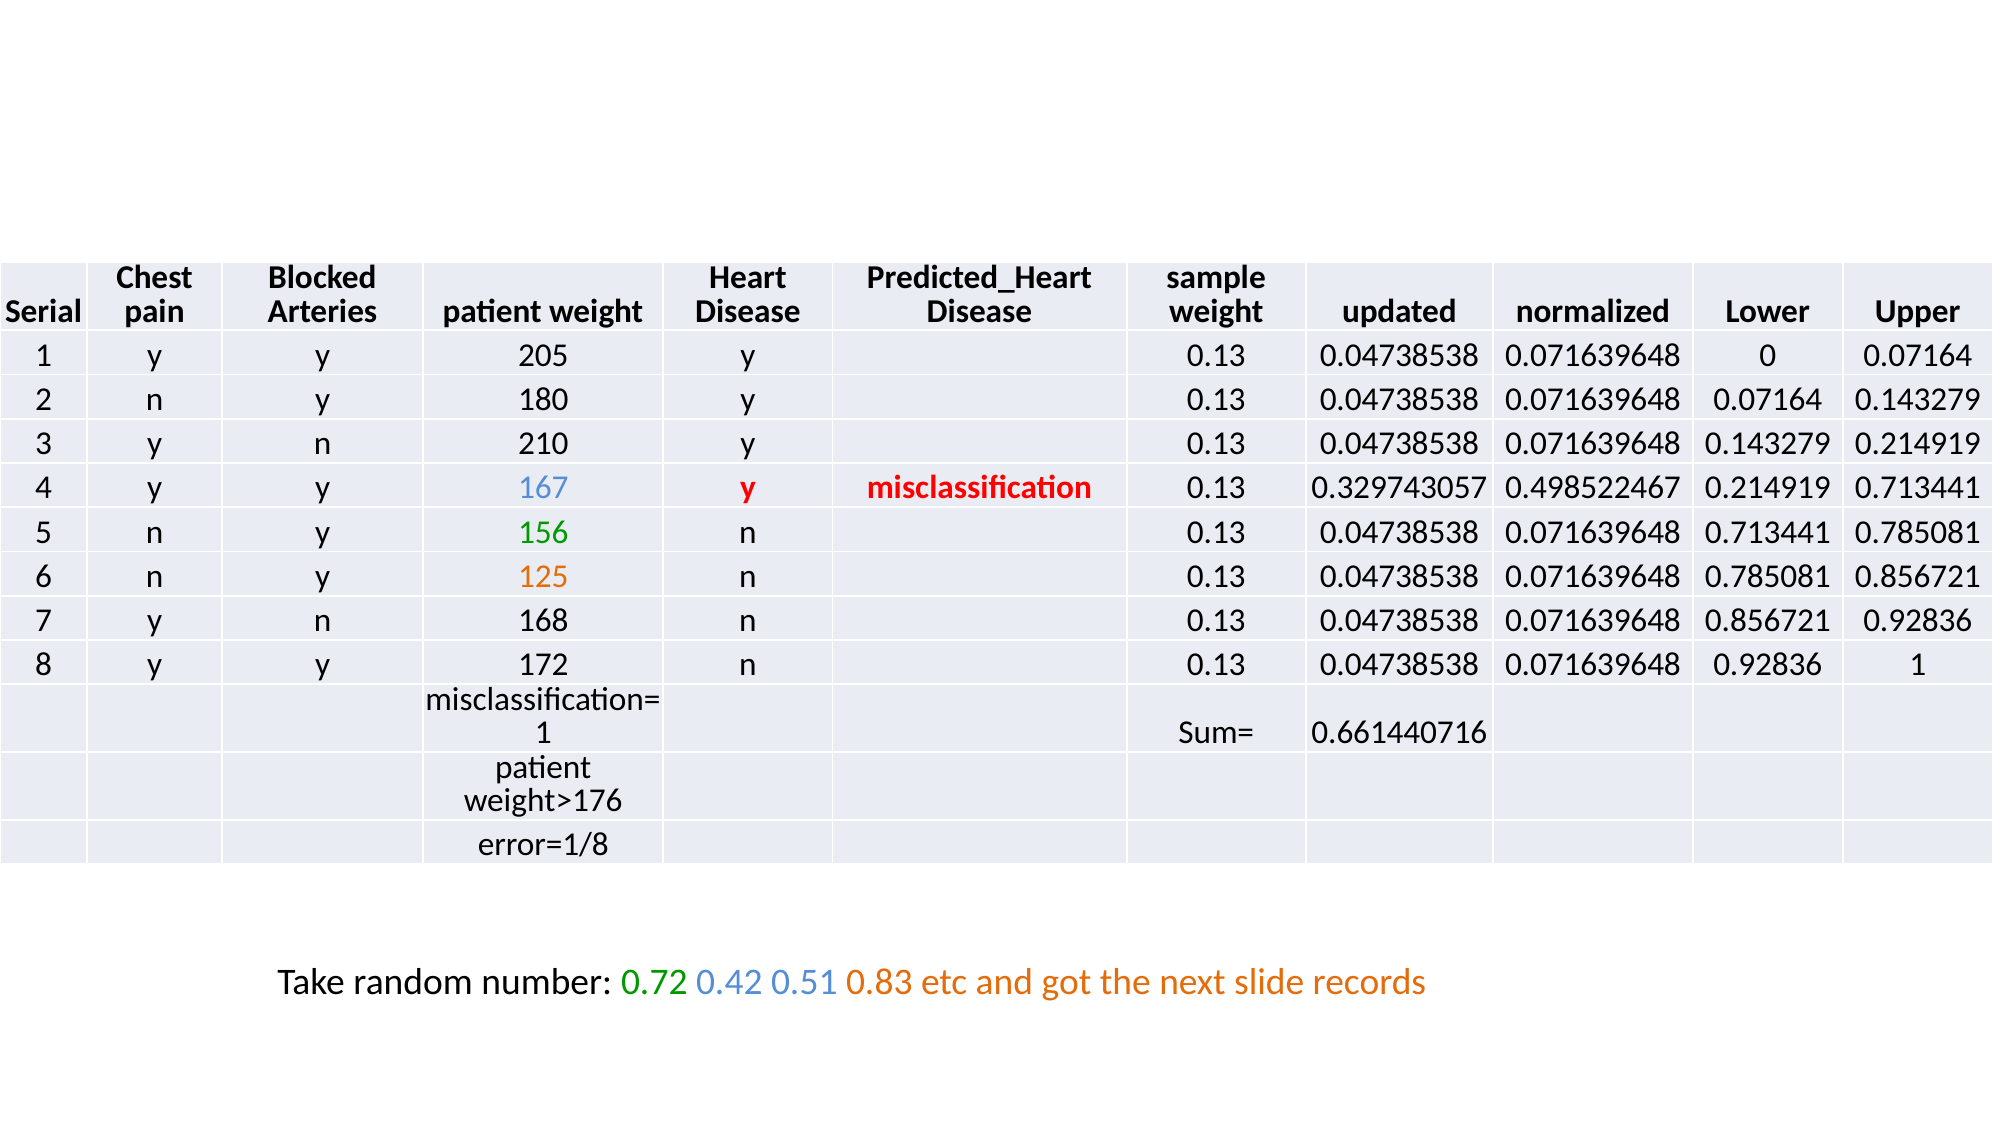

| Serial | Chest pain | Blocked Arteries | patient weight | Heart Disease | Predicted\_Heart Disease | sample weight | updated | normalized | Lower | Upper |
| --- | --- | --- | --- | --- | --- | --- | --- | --- | --- | --- |
| 1 | y | y | 205 | y |  | 0.13 | 0.04738538 | 0.071639648 | 0 | 0.07164 |
| 2 | n | y | 180 | y |  | 0.13 | 0.04738538 | 0.071639648 | 0.07164 | 0.143279 |
| 3 | y | n | 210 | y |  | 0.13 | 0.04738538 | 0.071639648 | 0.143279 | 0.214919 |
| 4 | y | y | 167 | y | misclassification | 0.13 | 0.329743057 | 0.498522467 | 0.214919 | 0.713441 |
| 5 | n | y | 156 | n |  | 0.13 | 0.04738538 | 0.071639648 | 0.713441 | 0.785081 |
| 6 | n | y | 125 | n |  | 0.13 | 0.04738538 | 0.071639648 | 0.785081 | 0.856721 |
| 7 | y | n | 168 | n |  | 0.13 | 0.04738538 | 0.071639648 | 0.856721 | 0.92836 |
| 8 | y | y | 172 | n |  | 0.13 | 0.04738538 | 0.071639648 | 0.92836 | 1 |
|  |  |  | misclassification=1 |  |  | Sum= | 0.661440716 |  |  |  |
|  |  |  | patient weight>176 |  |  |  |  |  |  |  |
|  |  |  | error=1/8 |  |  |  |  |  |  |  |
Take random number: 0.72 0.42 0.51 0.83 etc and got the next slide records